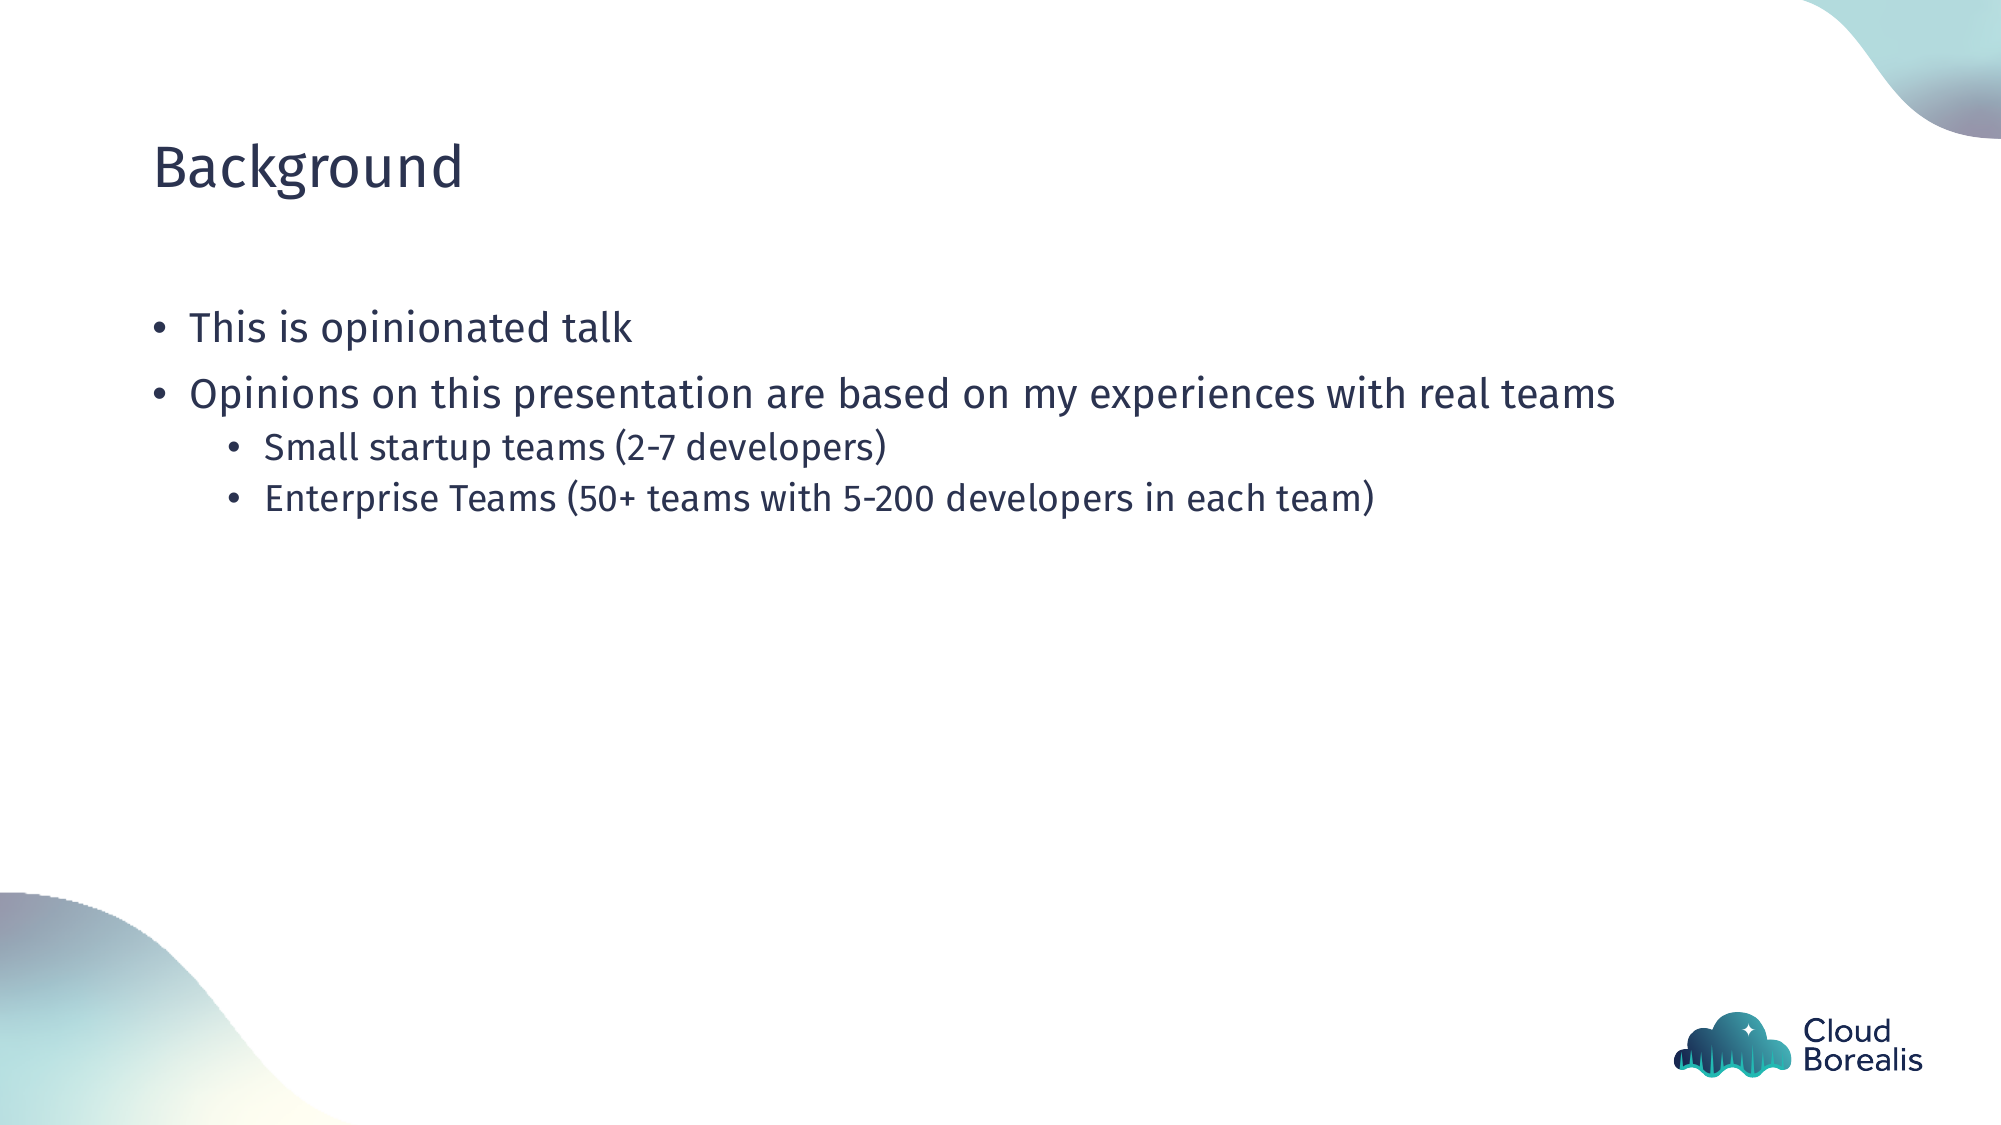

# Background
This is opinionated talk
Opinions on this presentation are based on my experiences with real teams
Small startup teams (2-7 developers)
Enterprise Teams (50+ teams with 5-200 developers in each team)